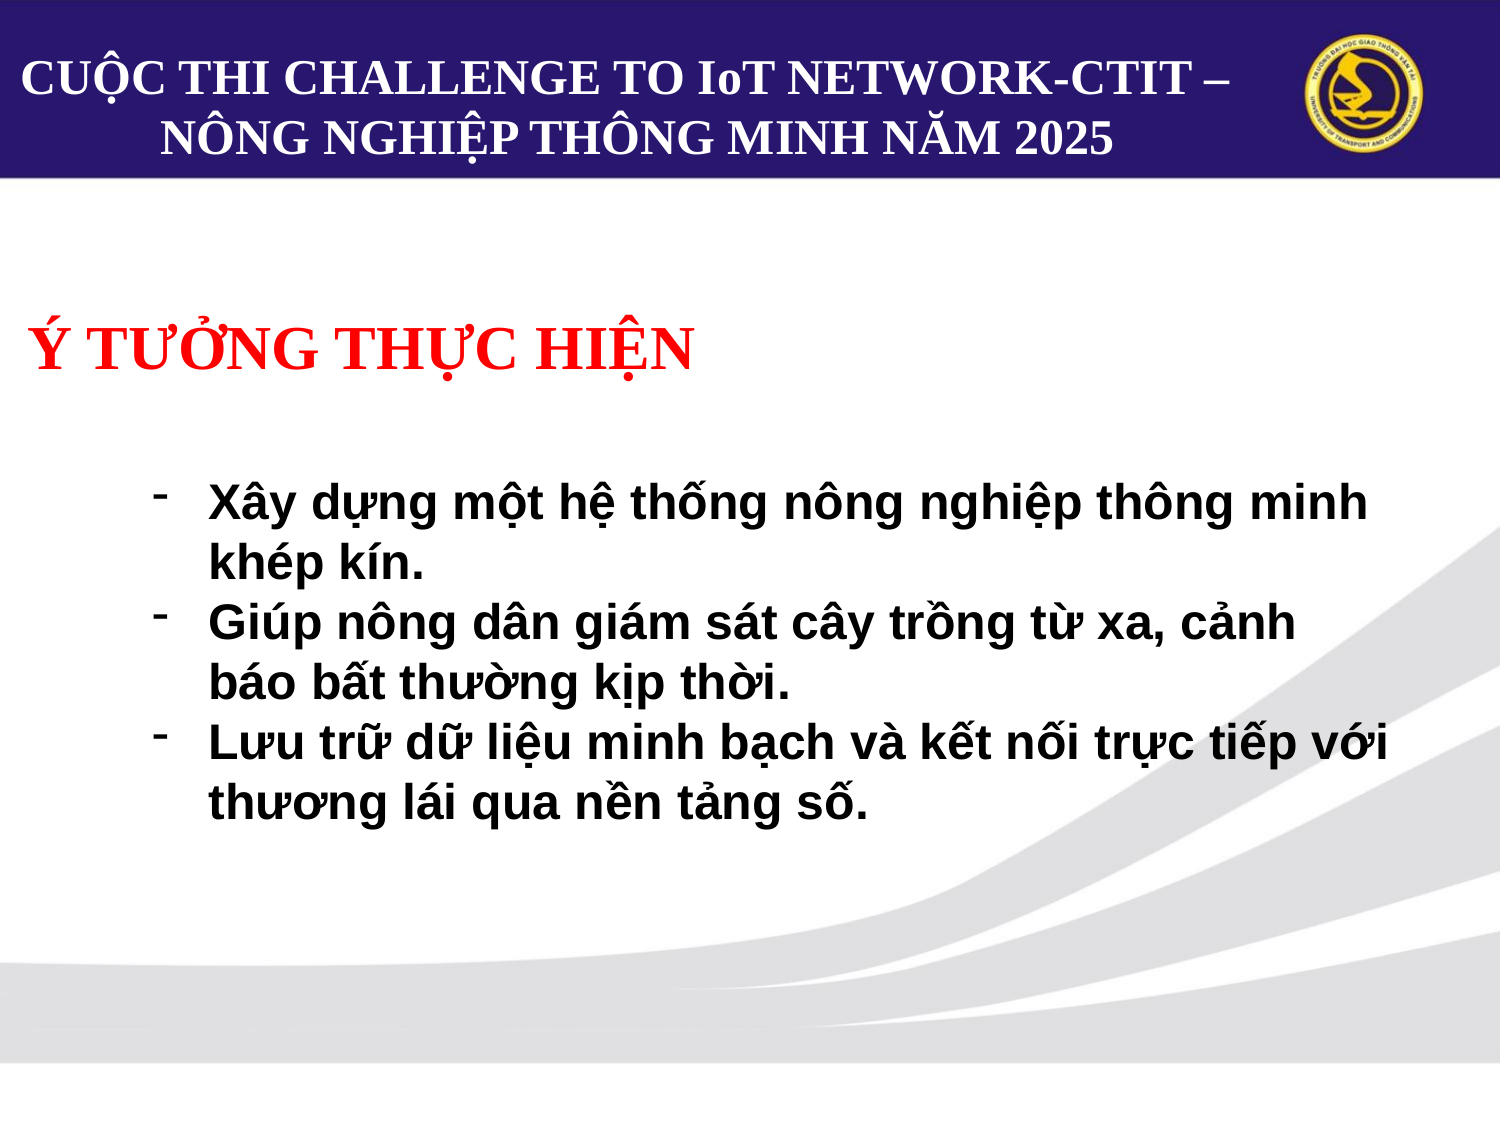

CUỘC THI CHALLENGE TO IoT NETWORK-CTIT –
NÔNG NGHIỆP THÔNG MINH NĂM 2025
Ý TƯỞNG THỰC HIỆN
Xây dựng một hệ thống nông nghiệp thông minh khép kín.
Giúp nông dân giám sát cây trồng từ xa, cảnh báo bất thường kịp thời.
Lưu trữ dữ liệu minh bạch và kết nối trực tiếp với thương lái qua nền tảng số.